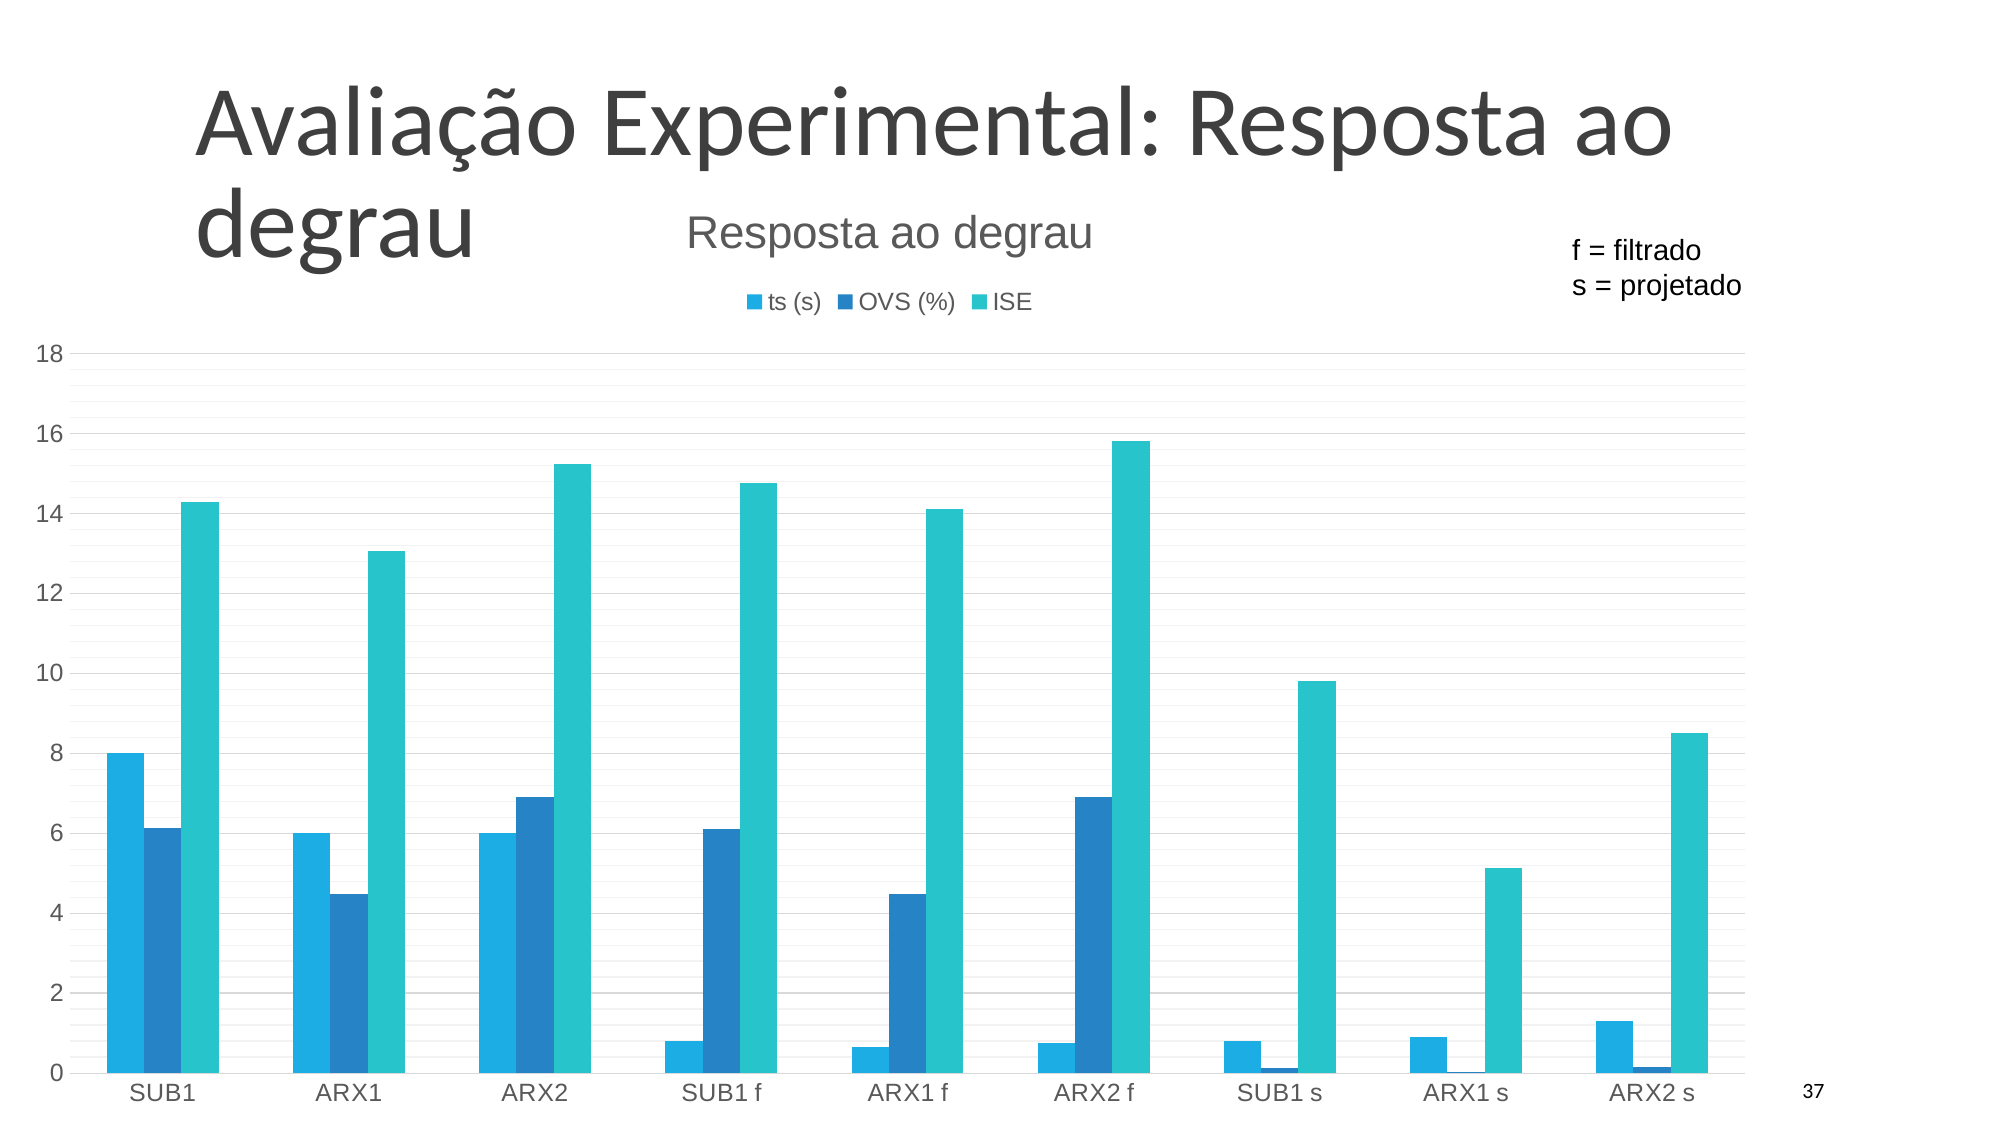

# Avaliação Experimental: Resposta ao degrau

### Chart: Resposta ao degrau

| Category | ts (s) | OVS (%) | ISE |
|---|---|---|---|
| SUB1 | 8.0 | 6.12 | 14.2801 |
| ARX1 | 6.0 | 4.48 | 13.0572 |
| ARX2 | 6.0 | 6.92 | 15.2428 |
| SUB1 f | 0.8 | 6.11 | 14.7684 |
| ARX1 f | 0.65 | 4.48 | 14.1174 |
| ARX2 f | 0.75 | 6.92 | 15.8109 |
| SUB1 s | 0.8 | 0.12 | 9.8033 |
| ARX1 s | 0.9 | 0.03 | 5.1225 |
| ARX2 s | 1.3 | 0.15 | 8.5043 |
f = filtrado
s = projetado
37